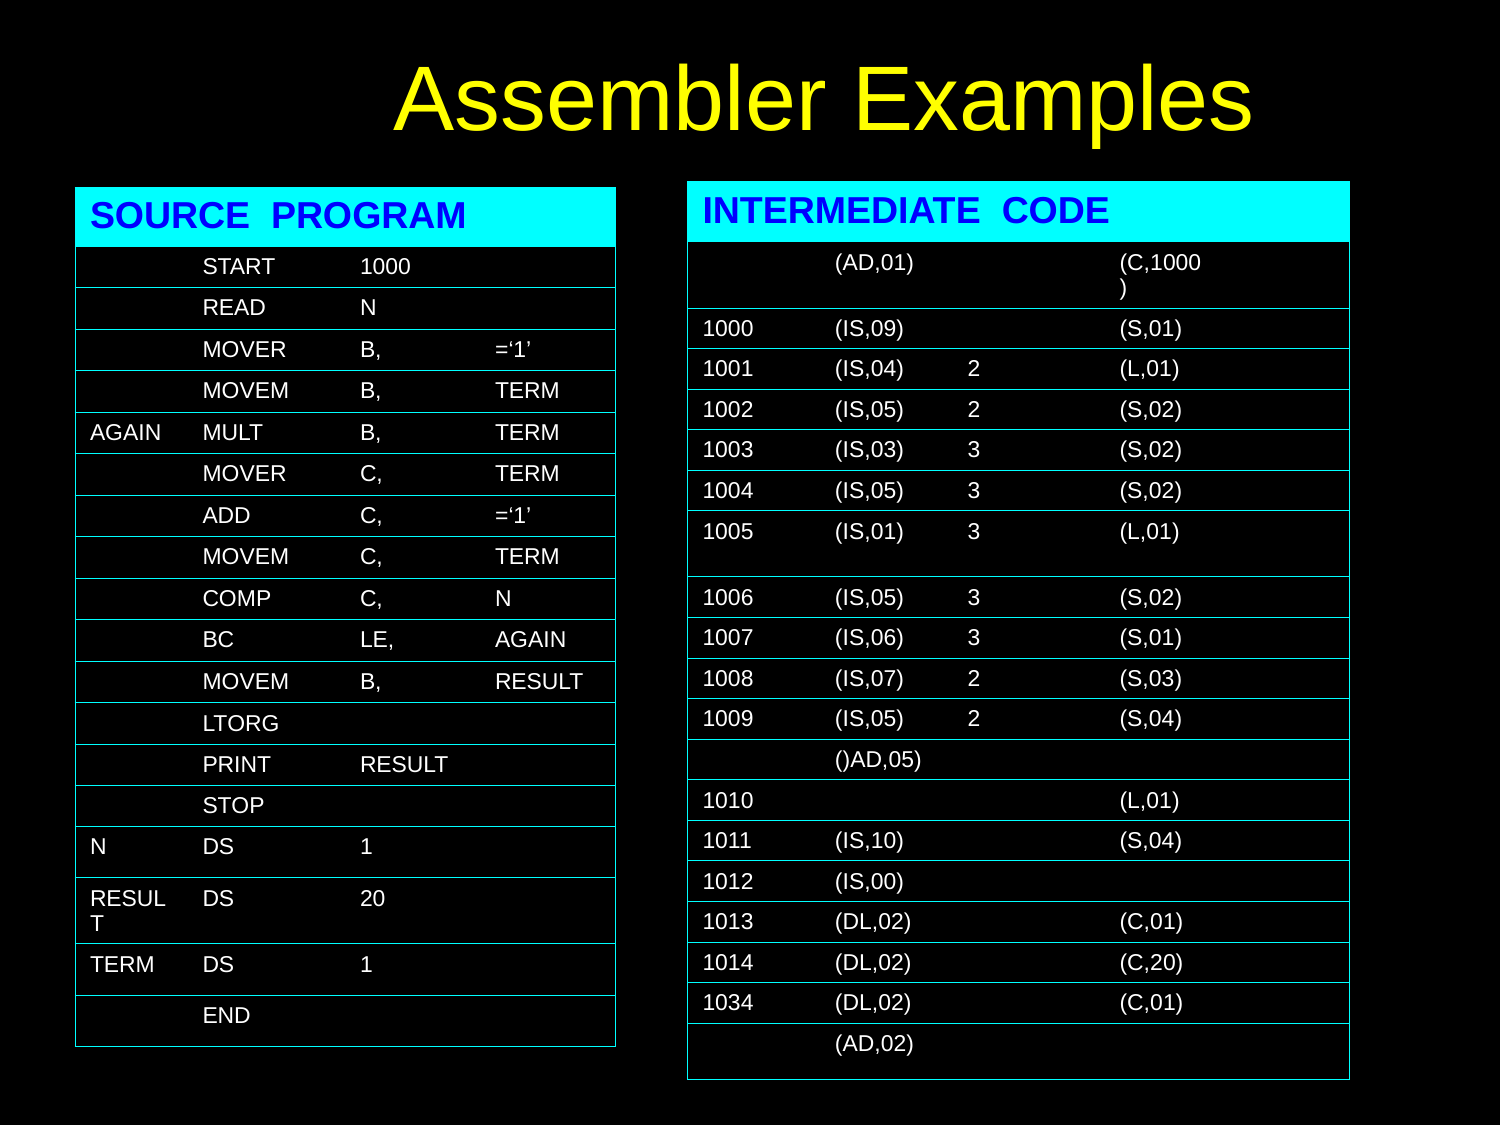

# Assembler Examples
| INTERMEDIATE CODE |  |  |  |  |
| --- | --- | --- | --- | --- |
|  | (AD,01) |  | (C,1000) |  |
| 1000 | (IS,09) |  | (S,01) |  |
| 1001 | (IS,04) | 2 | (L,01) |  |
| 1002 | (IS,05) | 2 | (S,02) |  |
| 1003 | (IS,03) | 3 | (S,02) |  |
| 1004 | (IS,05) | 3 | (S,02) |  |
| 1005 | (IS,01) | 3 | (L,01) |  |
| 1006 | (IS,05) | 3 | (S,02) |  |
| 1007 | (IS,06) | 3 | (S,01) |  |
| 1008 | (IS,07) | 2 | (S,03) |  |
| 1009 | (IS,05) | 2 | (S,04) |  |
|  | ()AD,05) |  |  |  |
| 1010 |  |  | (L,01) |  |
| 1011 | (IS,10) |  | (S,04) |  |
| 1012 | (IS,00) |  |  |  |
| 1013 | (DL,02) |  | (C,01) |  |
| 1014 | (DL,02) |  | (C,20) |  |
| 1034 | (DL,02) |  | (C,01) |  |
|  | (AD,02) |  |  |  |
| SOURCE PROGRAM |  |  |  |
| --- | --- | --- | --- |
|  | START | 1000 |  |
|  | READ | N |  |
|  | MOVER | B, | =‘1’ |
|  | MOVEM | B, | TERM |
| AGAIN | MULT | B, | TERM |
|  | MOVER | C, | TERM |
|  | ADD | C, | =‘1’ |
|  | MOVEM | C, | TERM |
|  | COMP | C, | N |
|  | BC | LE, | AGAIN |
|  | MOVEM | B, | RESULT |
|  | LTORG |  |  |
|  | PRINT | RESULT |  |
|  | STOP |  |  |
| N | DS | 1 |  |
| RESULT | DS | 20 |  |
| TERM | DS | 1 |  |
|  | END |  |  |